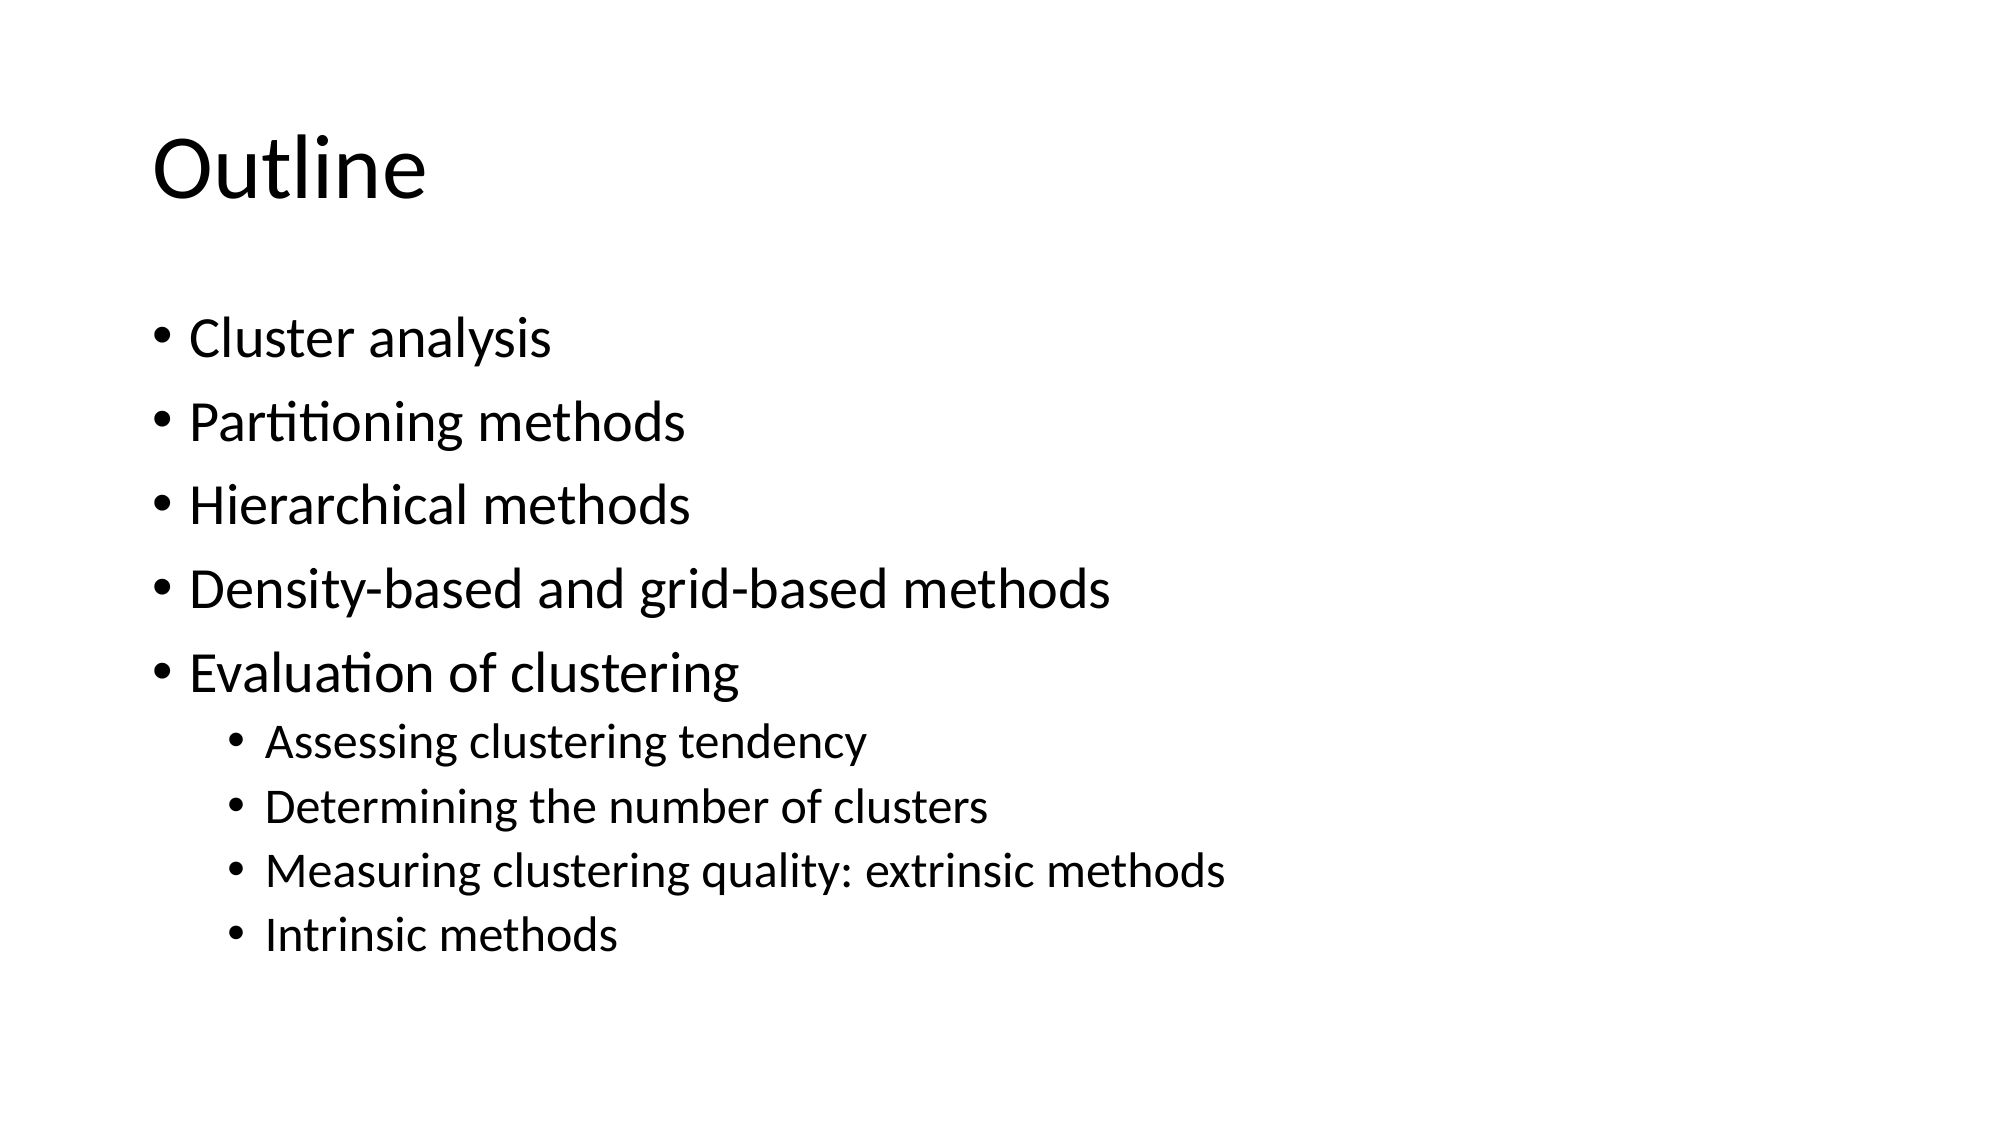

# Outline
Cluster analysis
Partitioning methods
Hierarchical methods
Density-based and grid-based methods
Evaluation of clustering
Assessing clustering tendency
Determining the number of clusters
Measuring clustering quality: extrinsic methods
Intrinsic methods